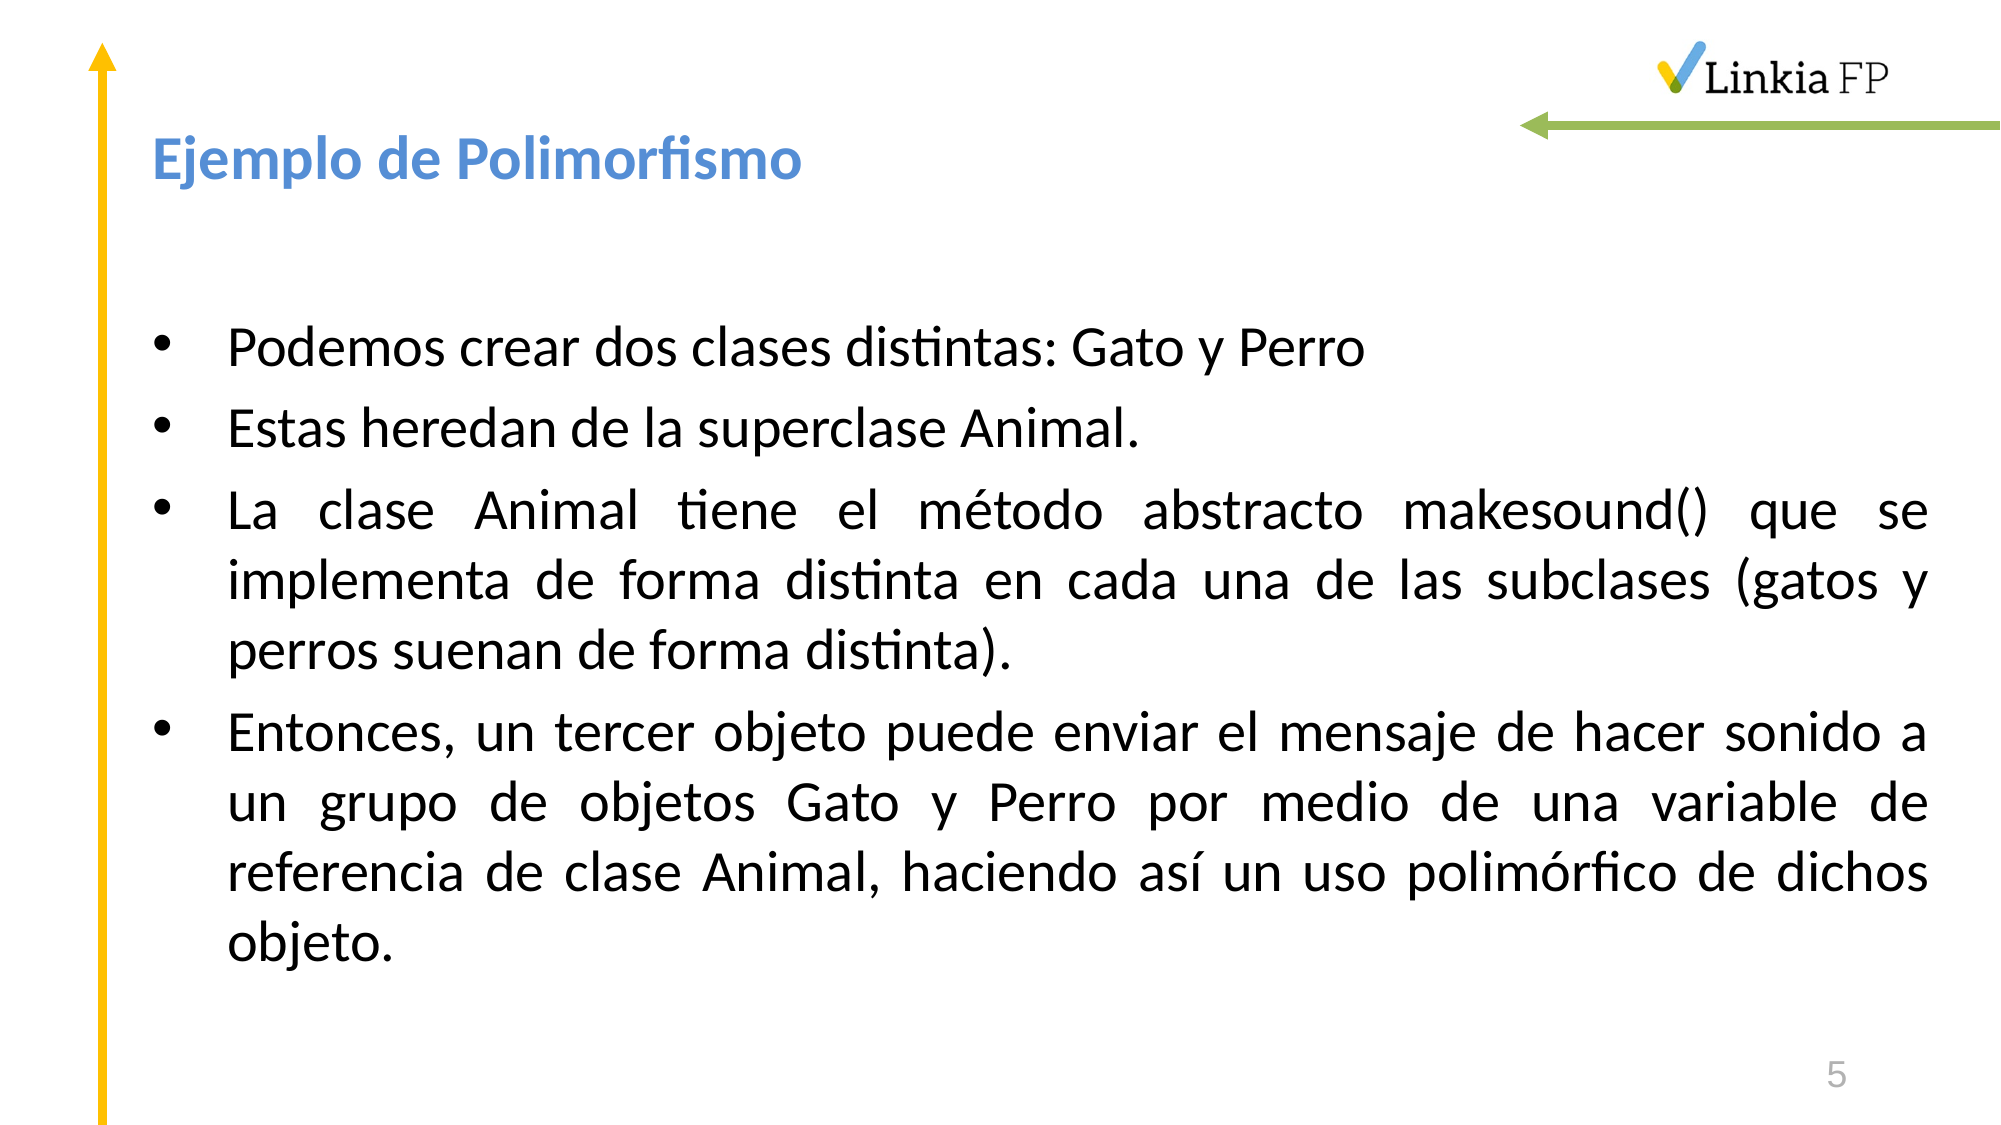

# Ejemplo de Polimorfismo
Podemos crear dos clases distintas: Gato y Perro
Estas heredan de la superclase Animal.
La clase Animal tiene el método abstracto makesound() que se implementa de forma distinta en cada una de las subclases (gatos y perros suenan de forma distinta).
Entonces, un tercer objeto puede enviar el mensaje de hacer sonido a un grupo de objetos Gato y Perro por medio de una variable de referencia de clase Animal, haciendo así un uso polimórfico de dichos objeto.

5